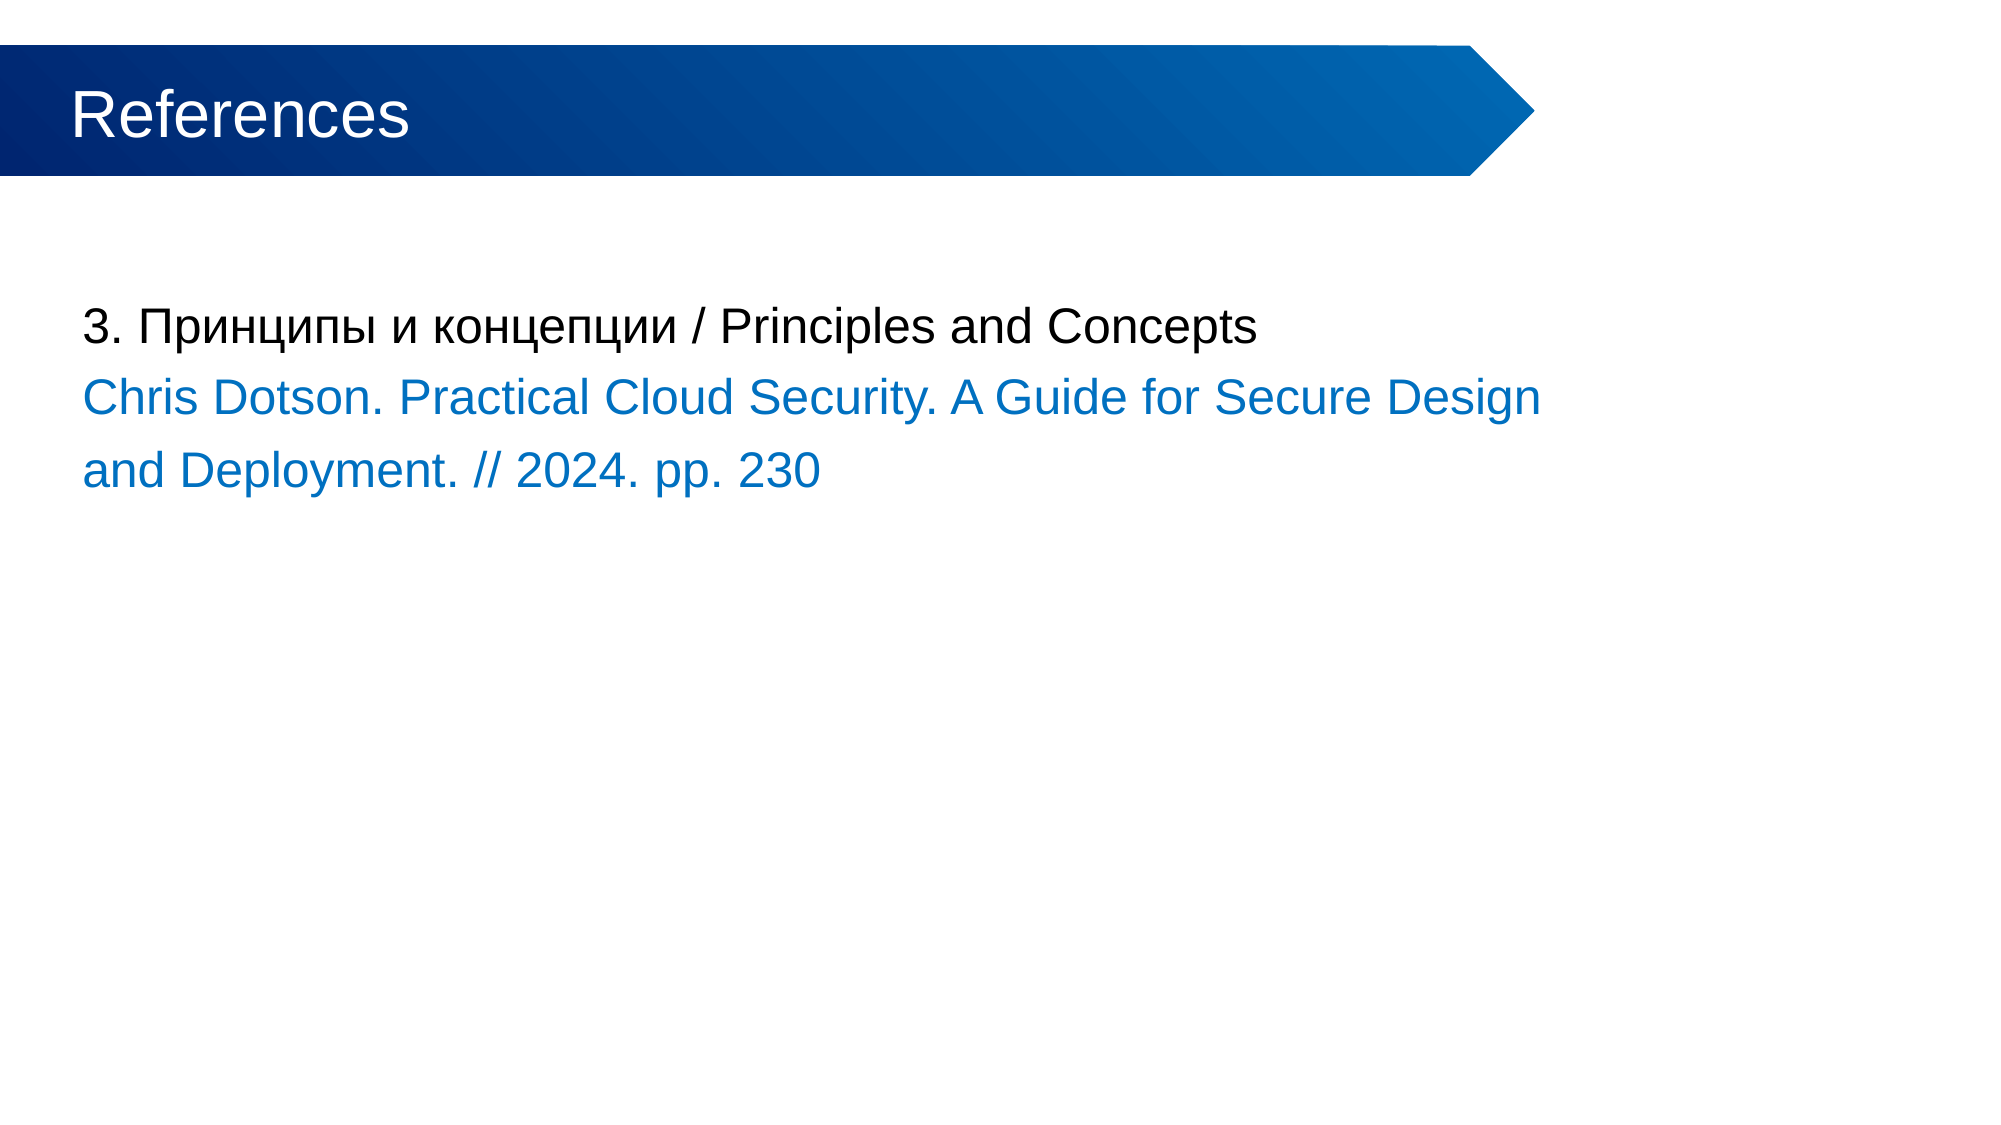

References
# 3. Принципы и концепции / Principles and Concepts
Chris Dotson. Practical Cloud Security. A Guide for Secure Design and Deployment. // 2024. pp. 230